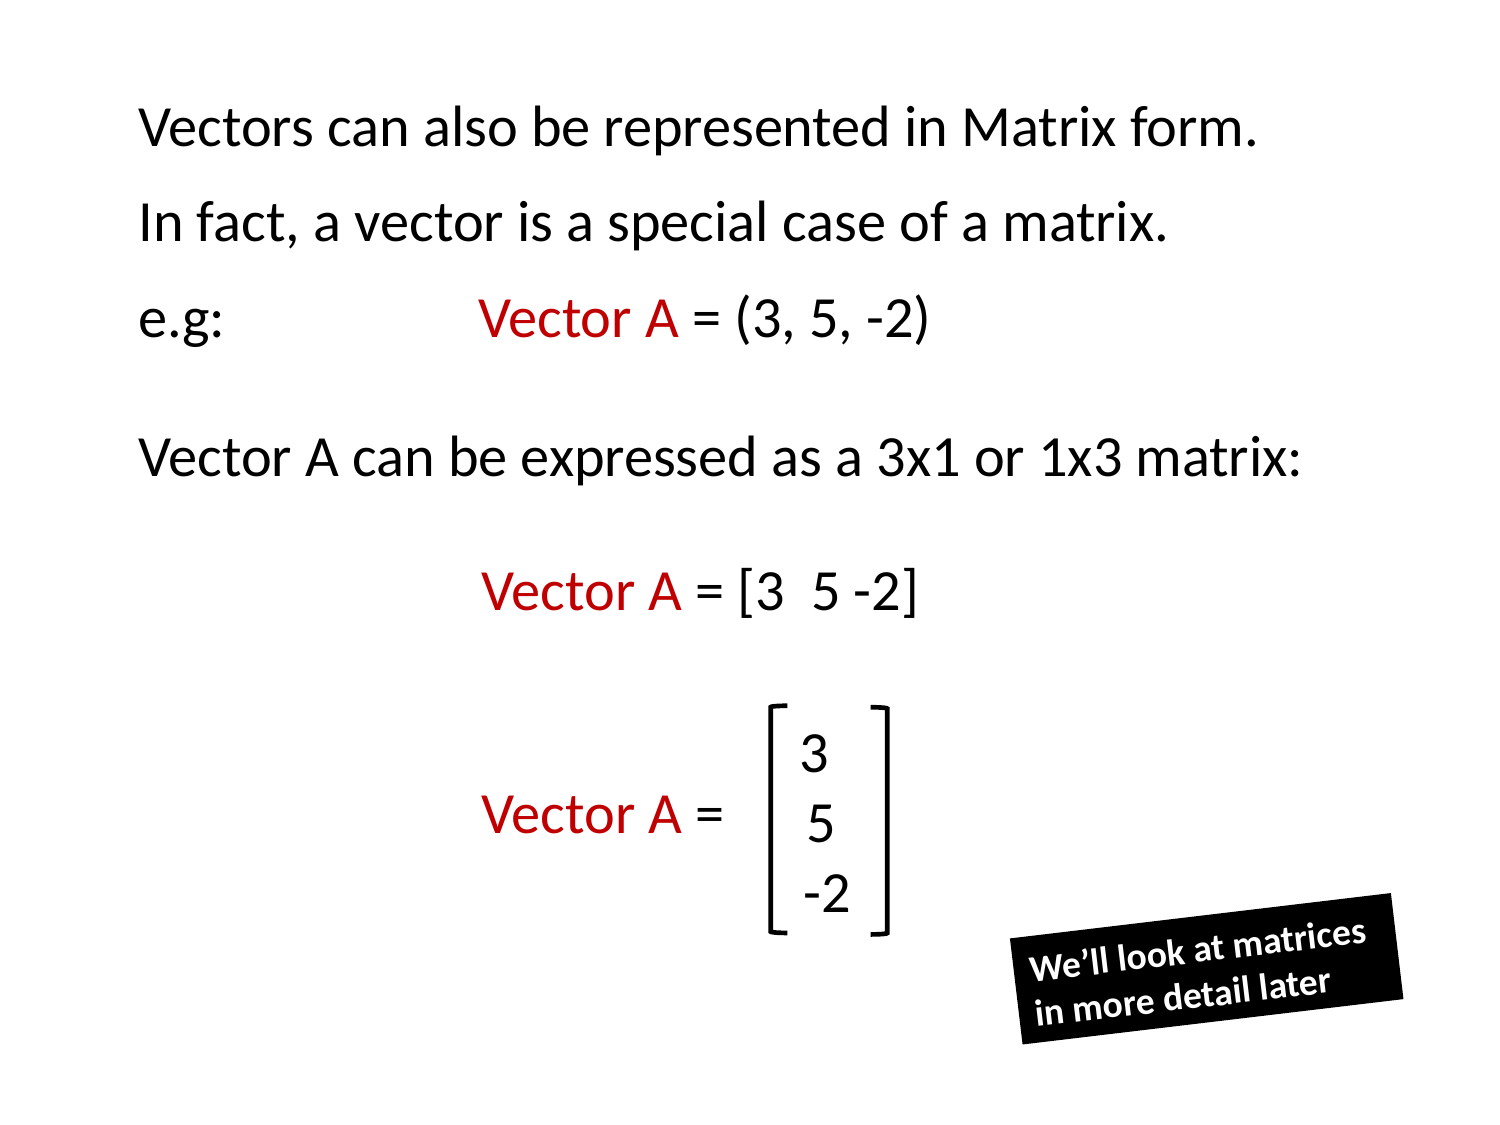

Vectors can also be represented in Matrix form.
In fact, a vector is a special case of a matrix.

e.g: 		   Vector A = (3, 5, -2)
Vector A can be expressed as a 3x1 or 1x3 matrix:
Vector A = [3  5 -2]

3
5
-2
Vector A =
We’ll look at matrices in more detail later